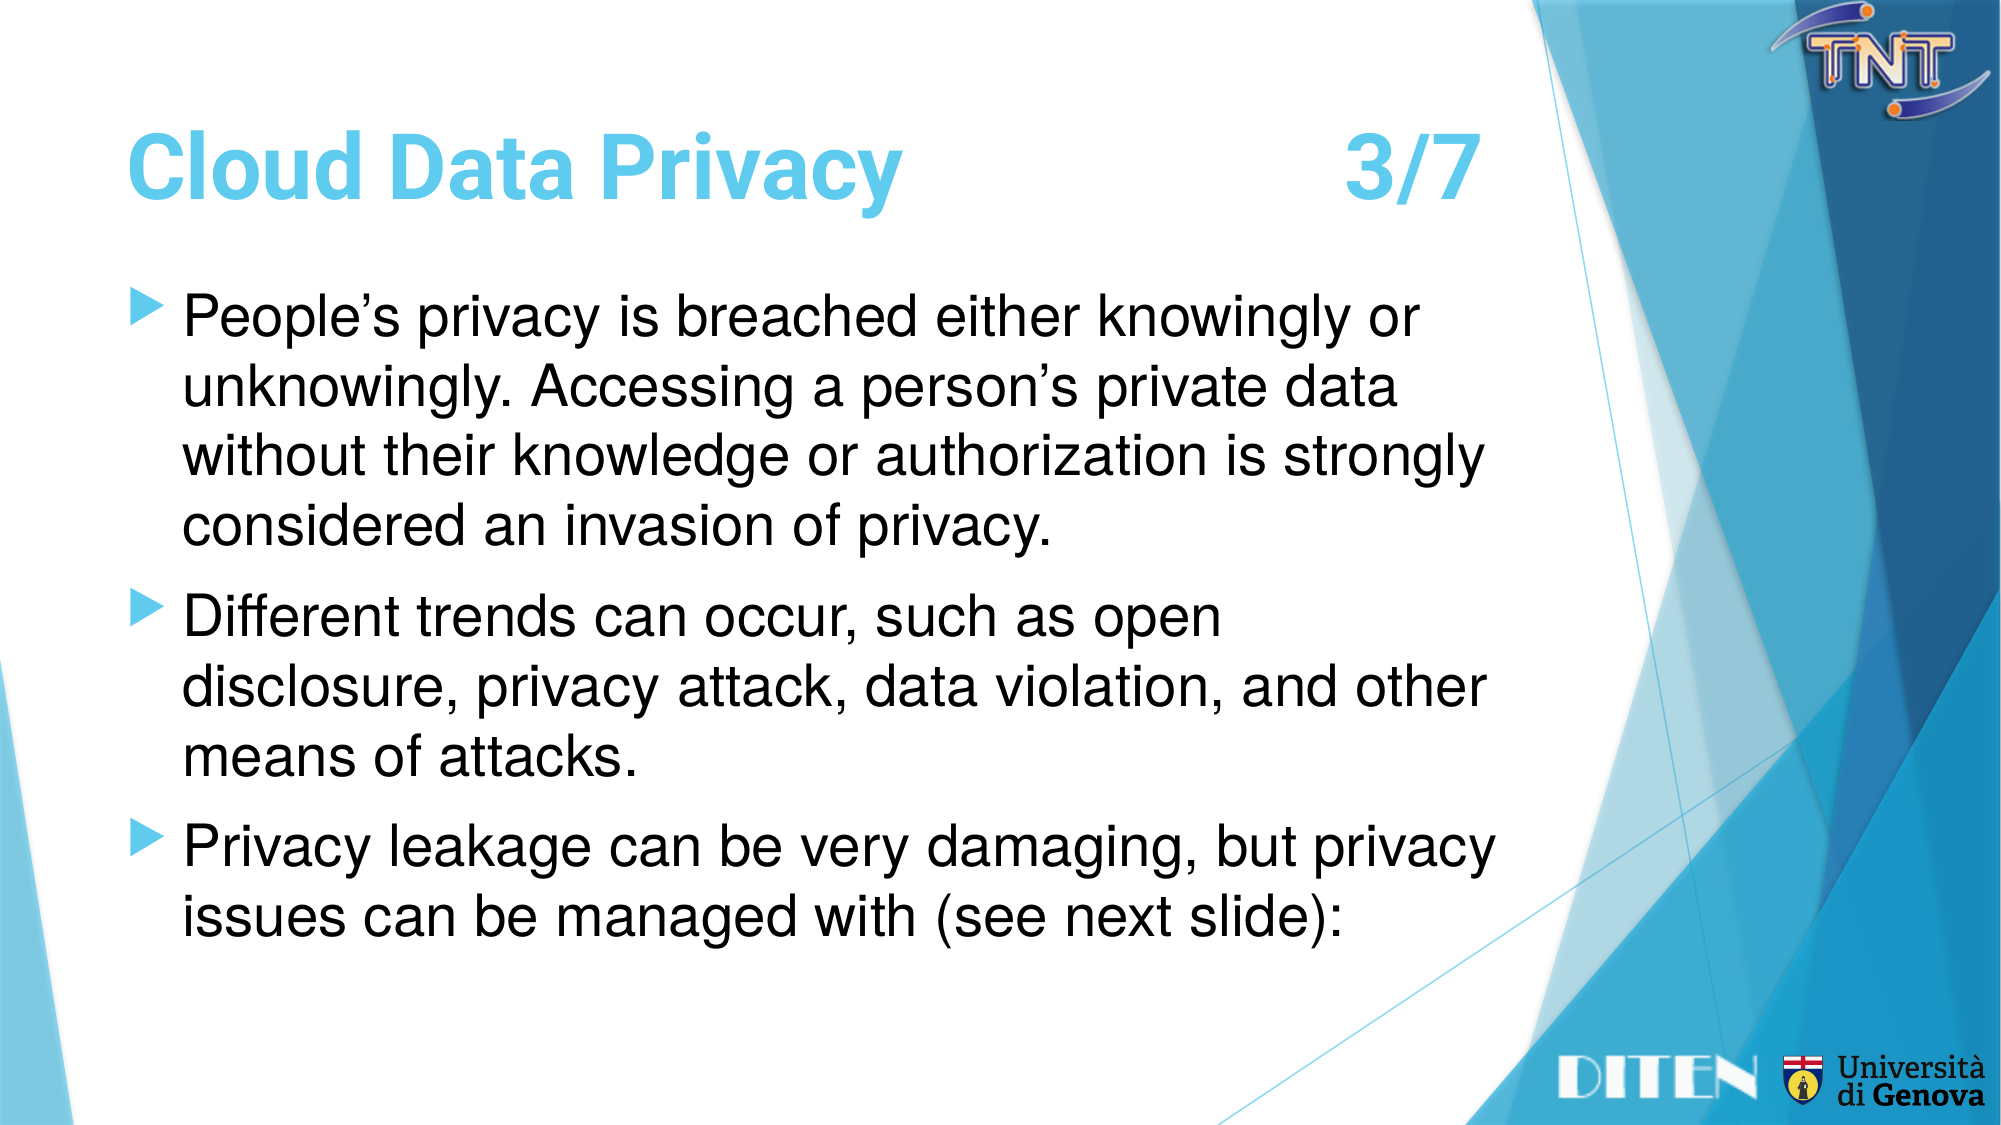

# Cloud Data Privacy	3/7
People’s privacy is breached either knowingly or unknowingly. Accessing a person’s private data without their knowledge or authorization is strongly considered an invasion of privacy.
Different trends can occur, such as open disclosure, privacy attack, data violation, and other means of attacks.
Privacy leakage can be very damaging, but privacy issues can be managed with (see next slide):